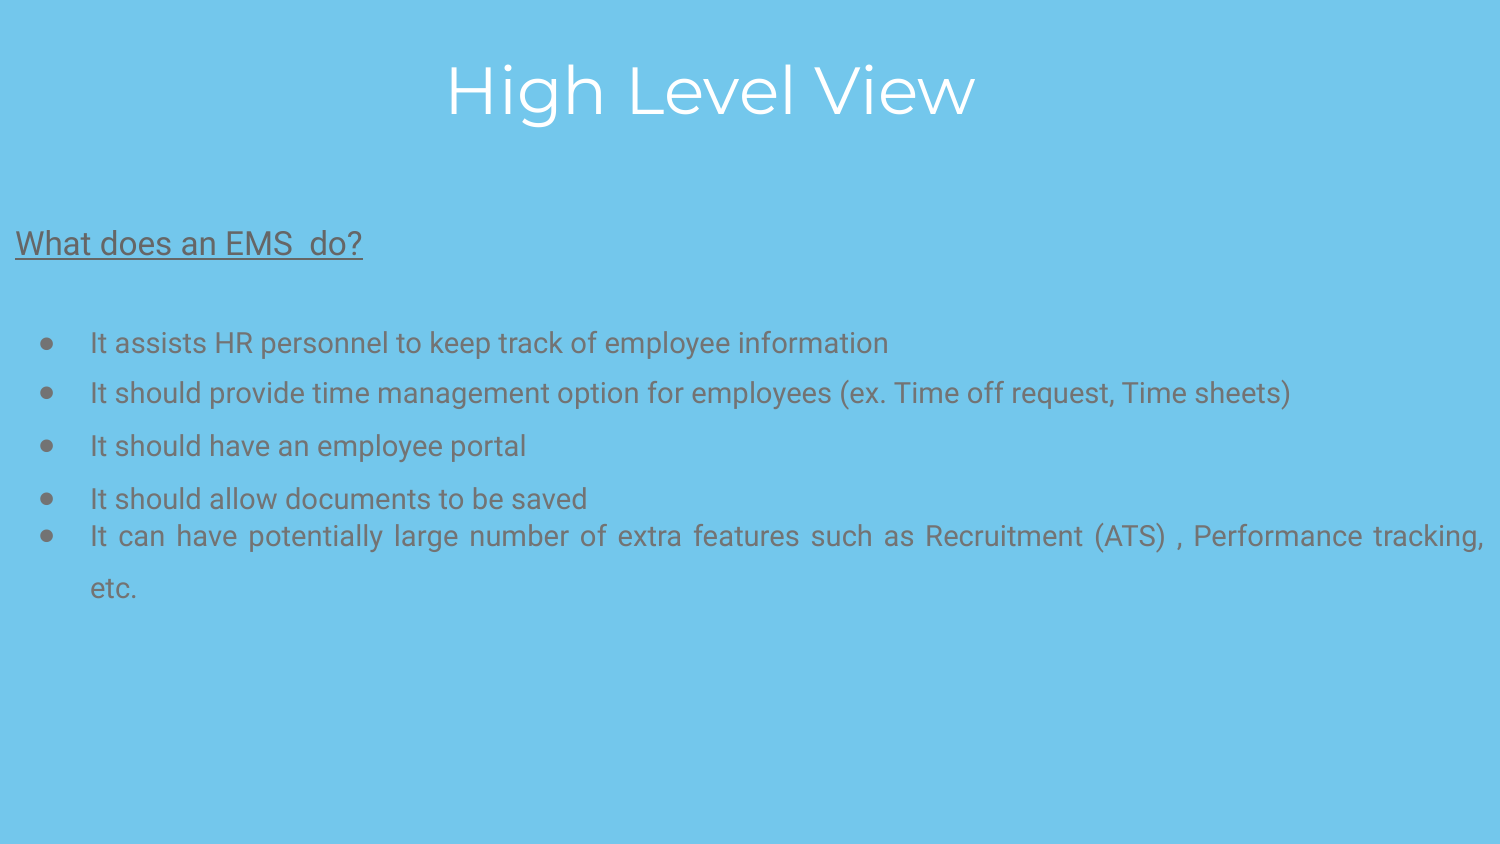

# High Level View
What does an EMS  do?
It assists HR personnel to keep track of employee information
It should provide time management option for employees (ex. Time off request, Time sheets)
It should have an employee portal
It should allow documents to be saved
It can have potentially large number of extra features such as Recruitment (ATS) , Performance tracking, etc.